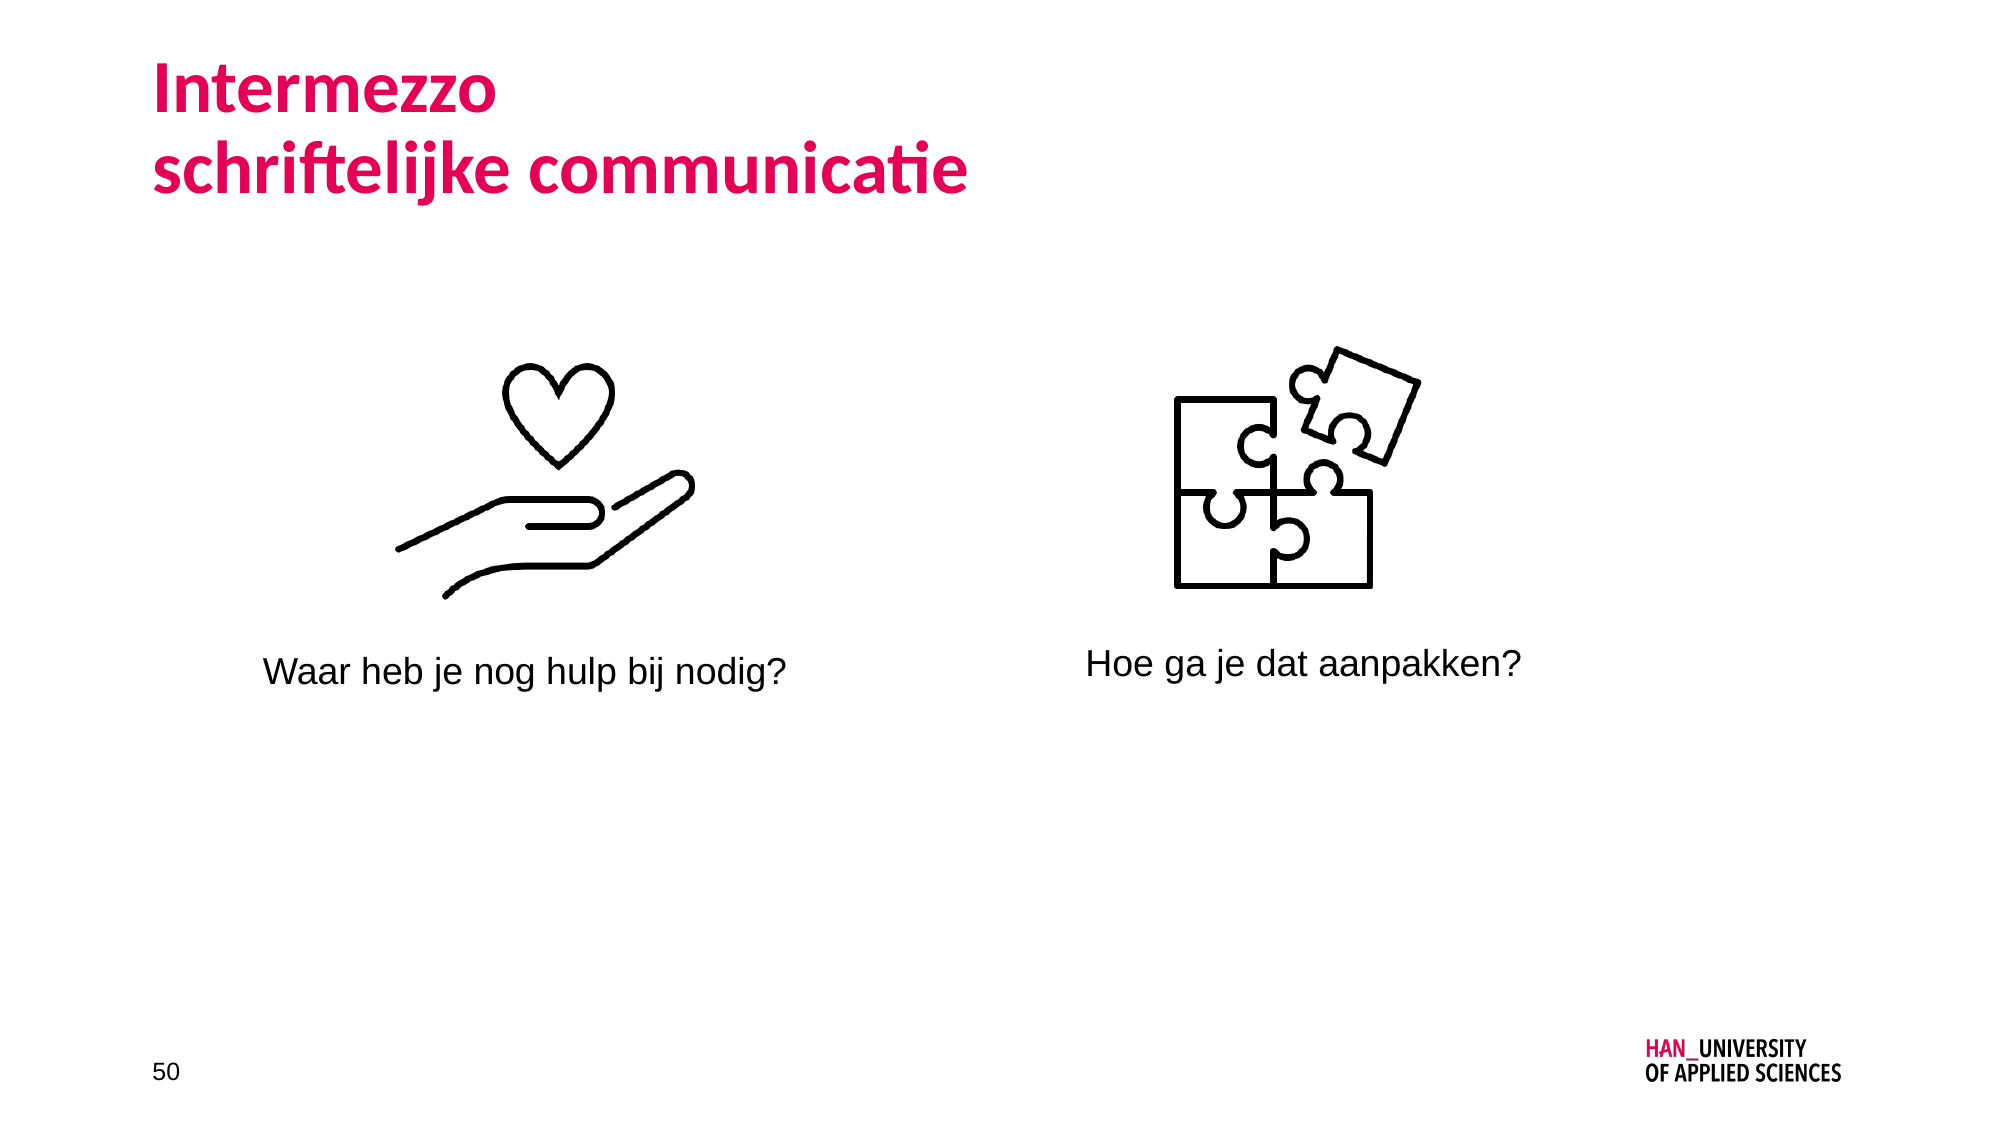

# Intermezzo schriftelijke communicatie

Hoe ga je dat aanpakken?
Waar heb je nog hulp bij nodig?

50